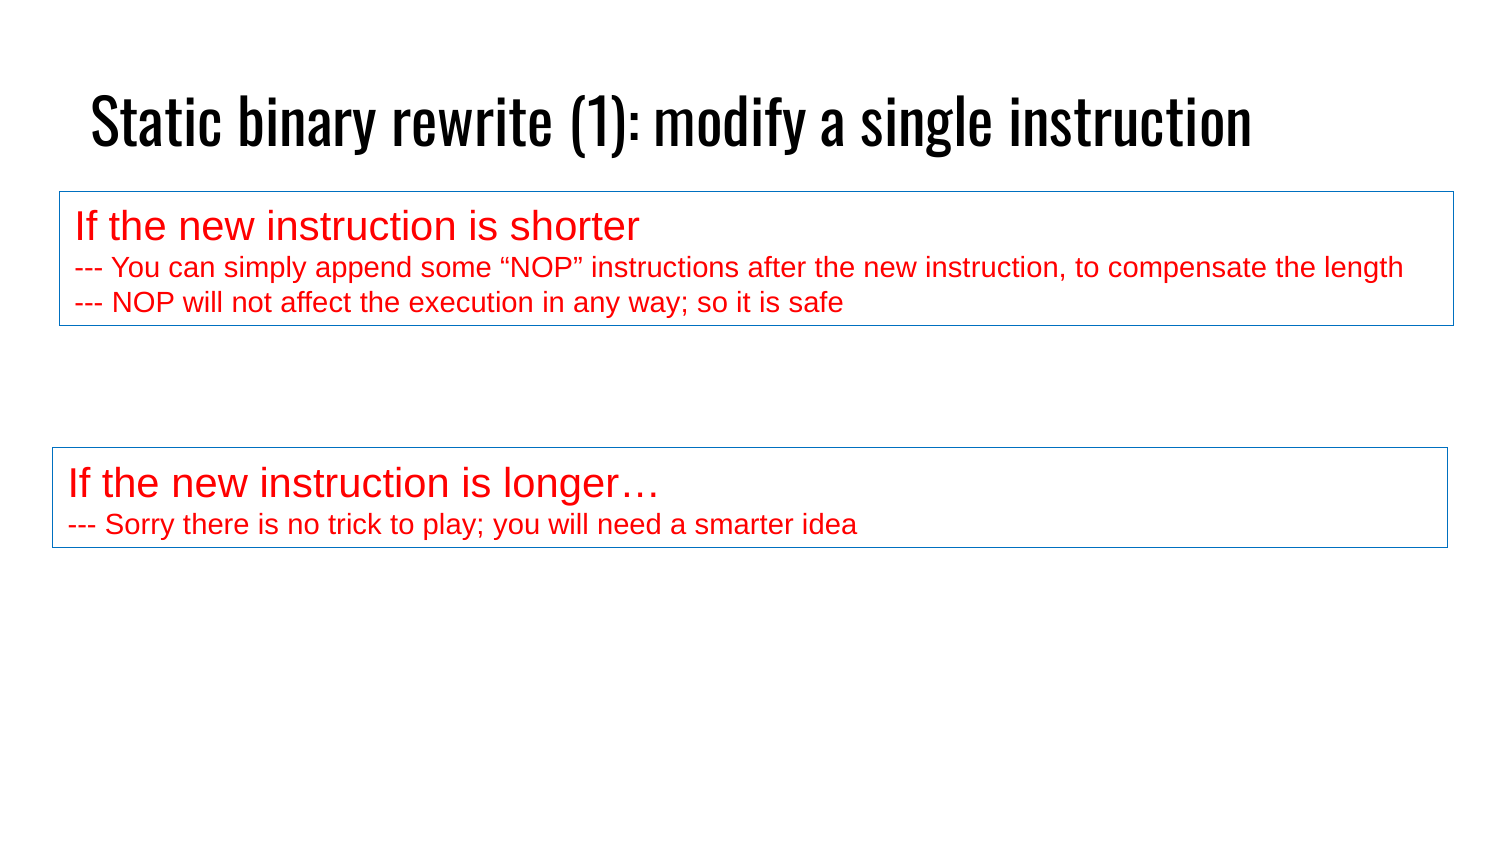

# Static binary rewrite (1): modify a single instruction
If the new instruction is shorter
--- You can simply append some “NOP” instructions after the new instruction, to compensate the length
--- NOP will not affect the execution in any way; so it is safe
If the new instruction is longer…
--- Sorry there is no trick to play; you will need a smarter idea